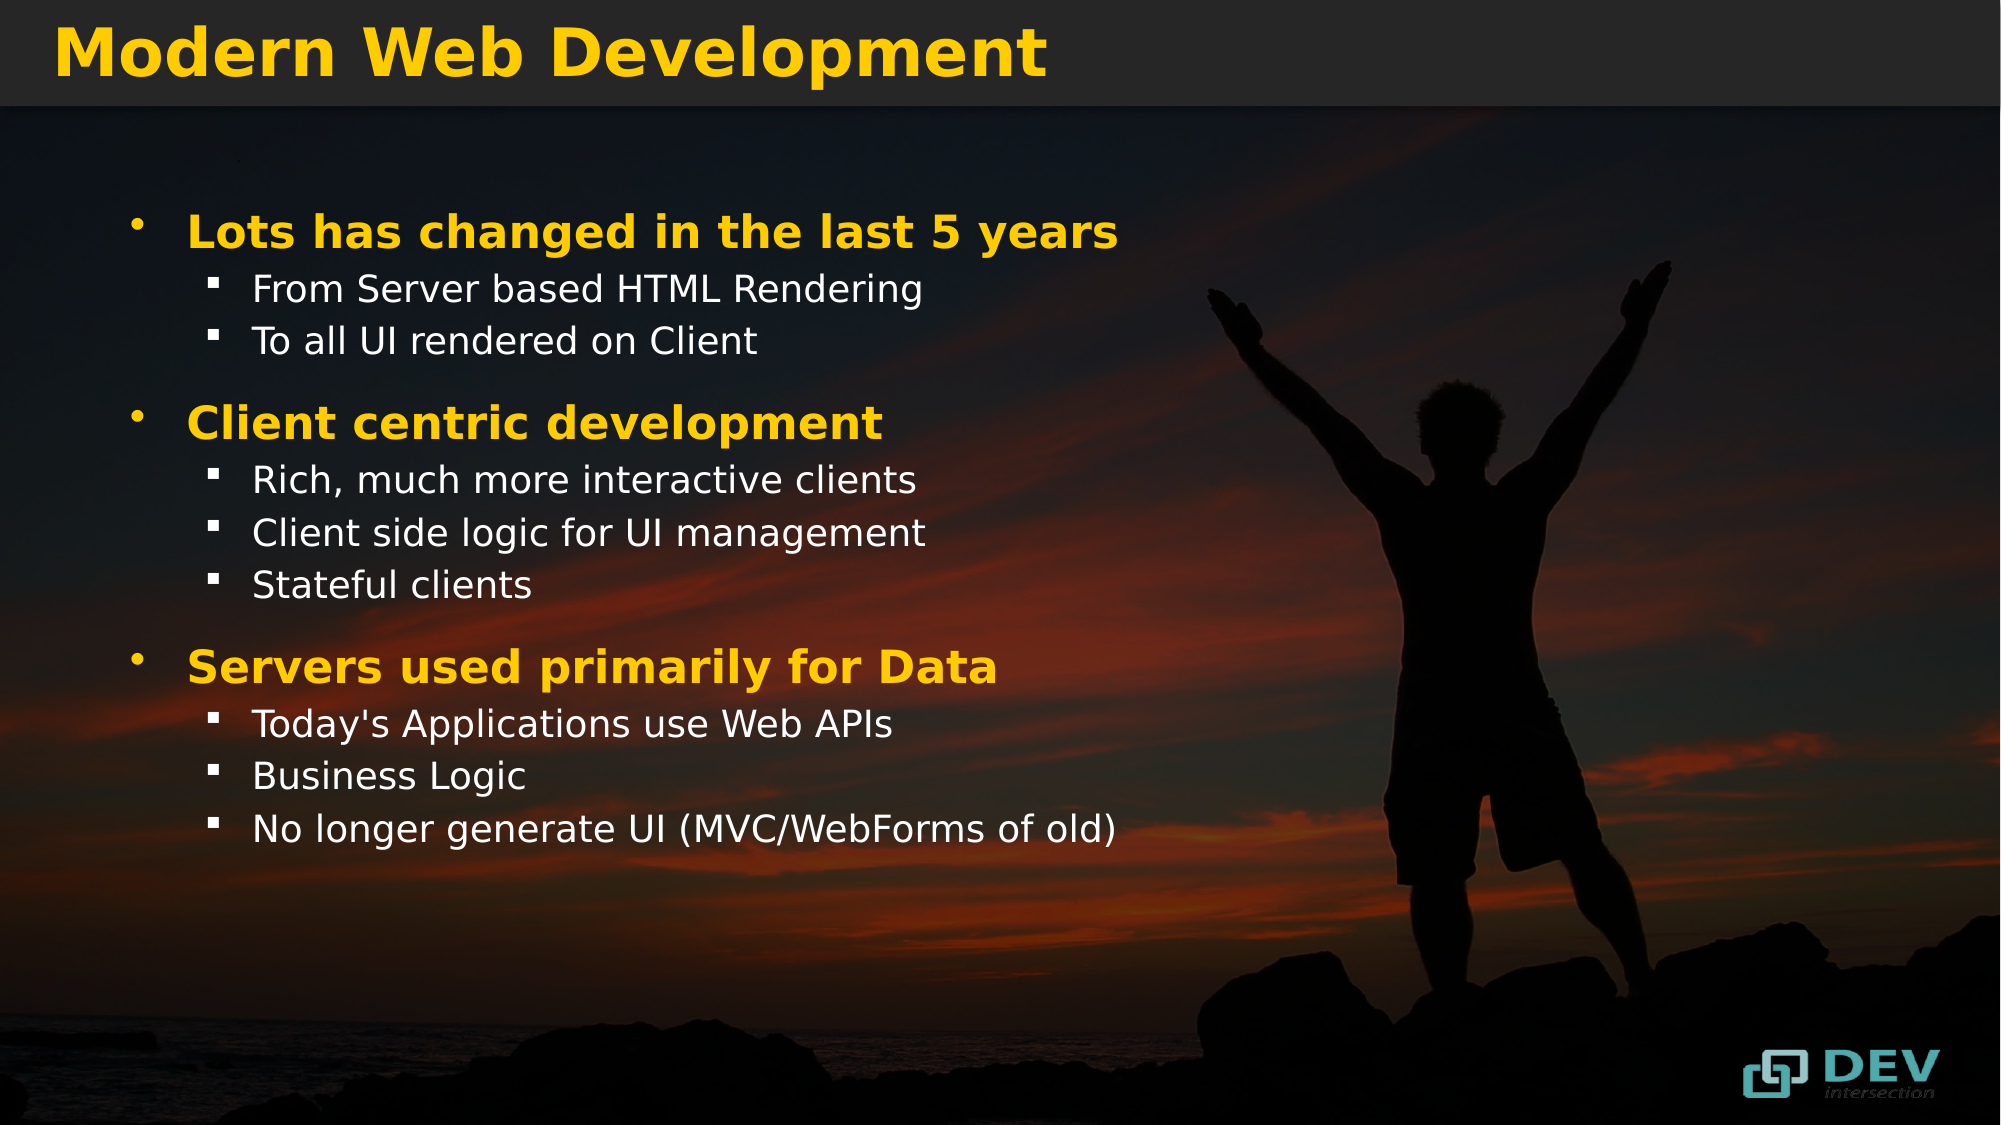

# Modern Web Development
Lots has changed in the last 5 years
From Server based HTML Rendering
To all UI rendered on Client
Client centric development
Rich, much more interactive clients
Client side logic for UI management
Stateful clients
Servers used primarily for Data
Today's Applications use Web APIs
Business Logic
No longer generate UI (MVC/WebForms of old)